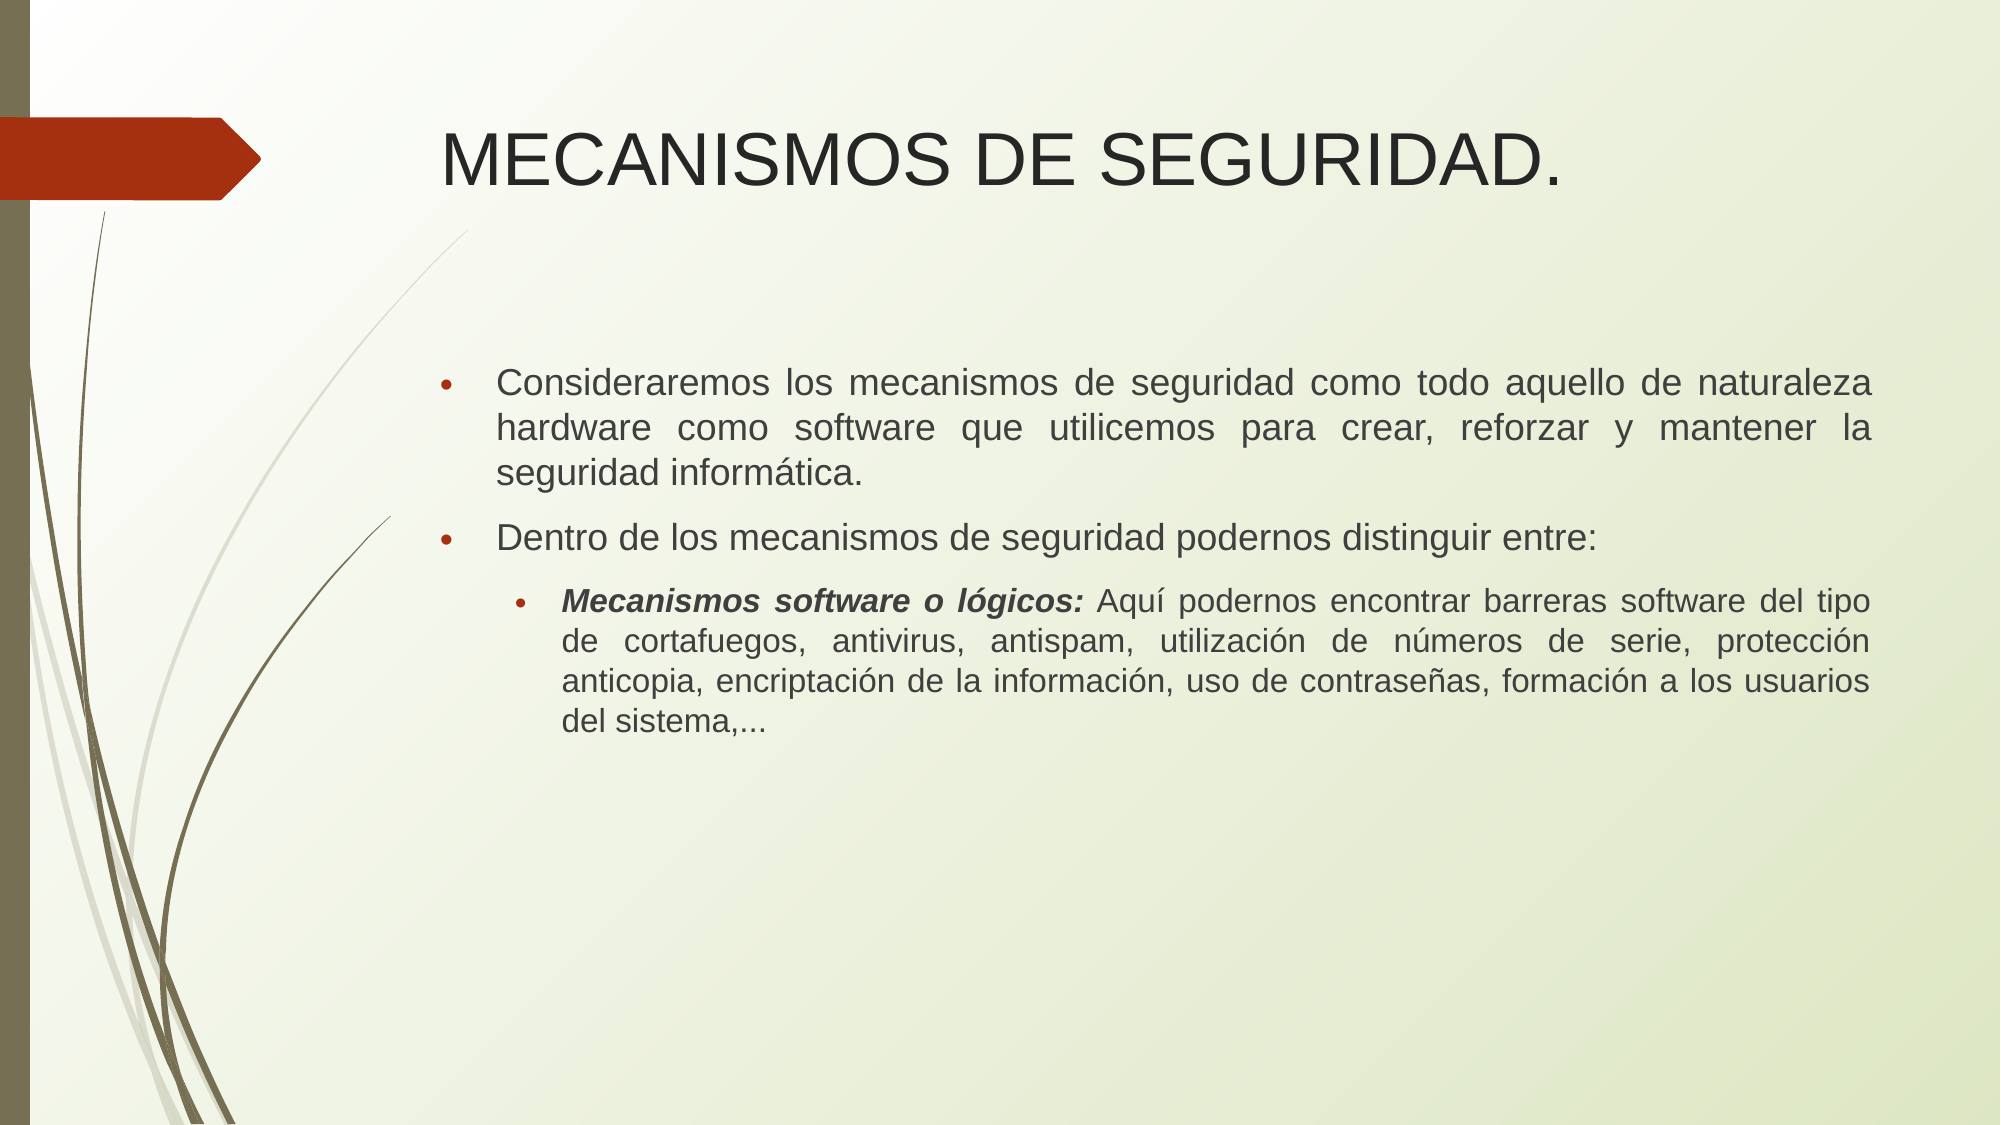

# MECANISMOS DE SEGURIDAD.
Consideraremos los mecanismos de seguridad como todo aquello de naturaleza hardware como software que utilicemos para crear, reforzar y mantener la seguridad informática.
Dentro de los mecanismos de seguridad podernos distinguir entre:
Mecanismos software o lógicos: Aquí podernos encontrar barreras software del tipo de cortafuegos, antivirus, antispam, utilización de números de serie, protección anticopia, encriptación de la información, uso de contraseñas, formación a los usuarios del sistema,...